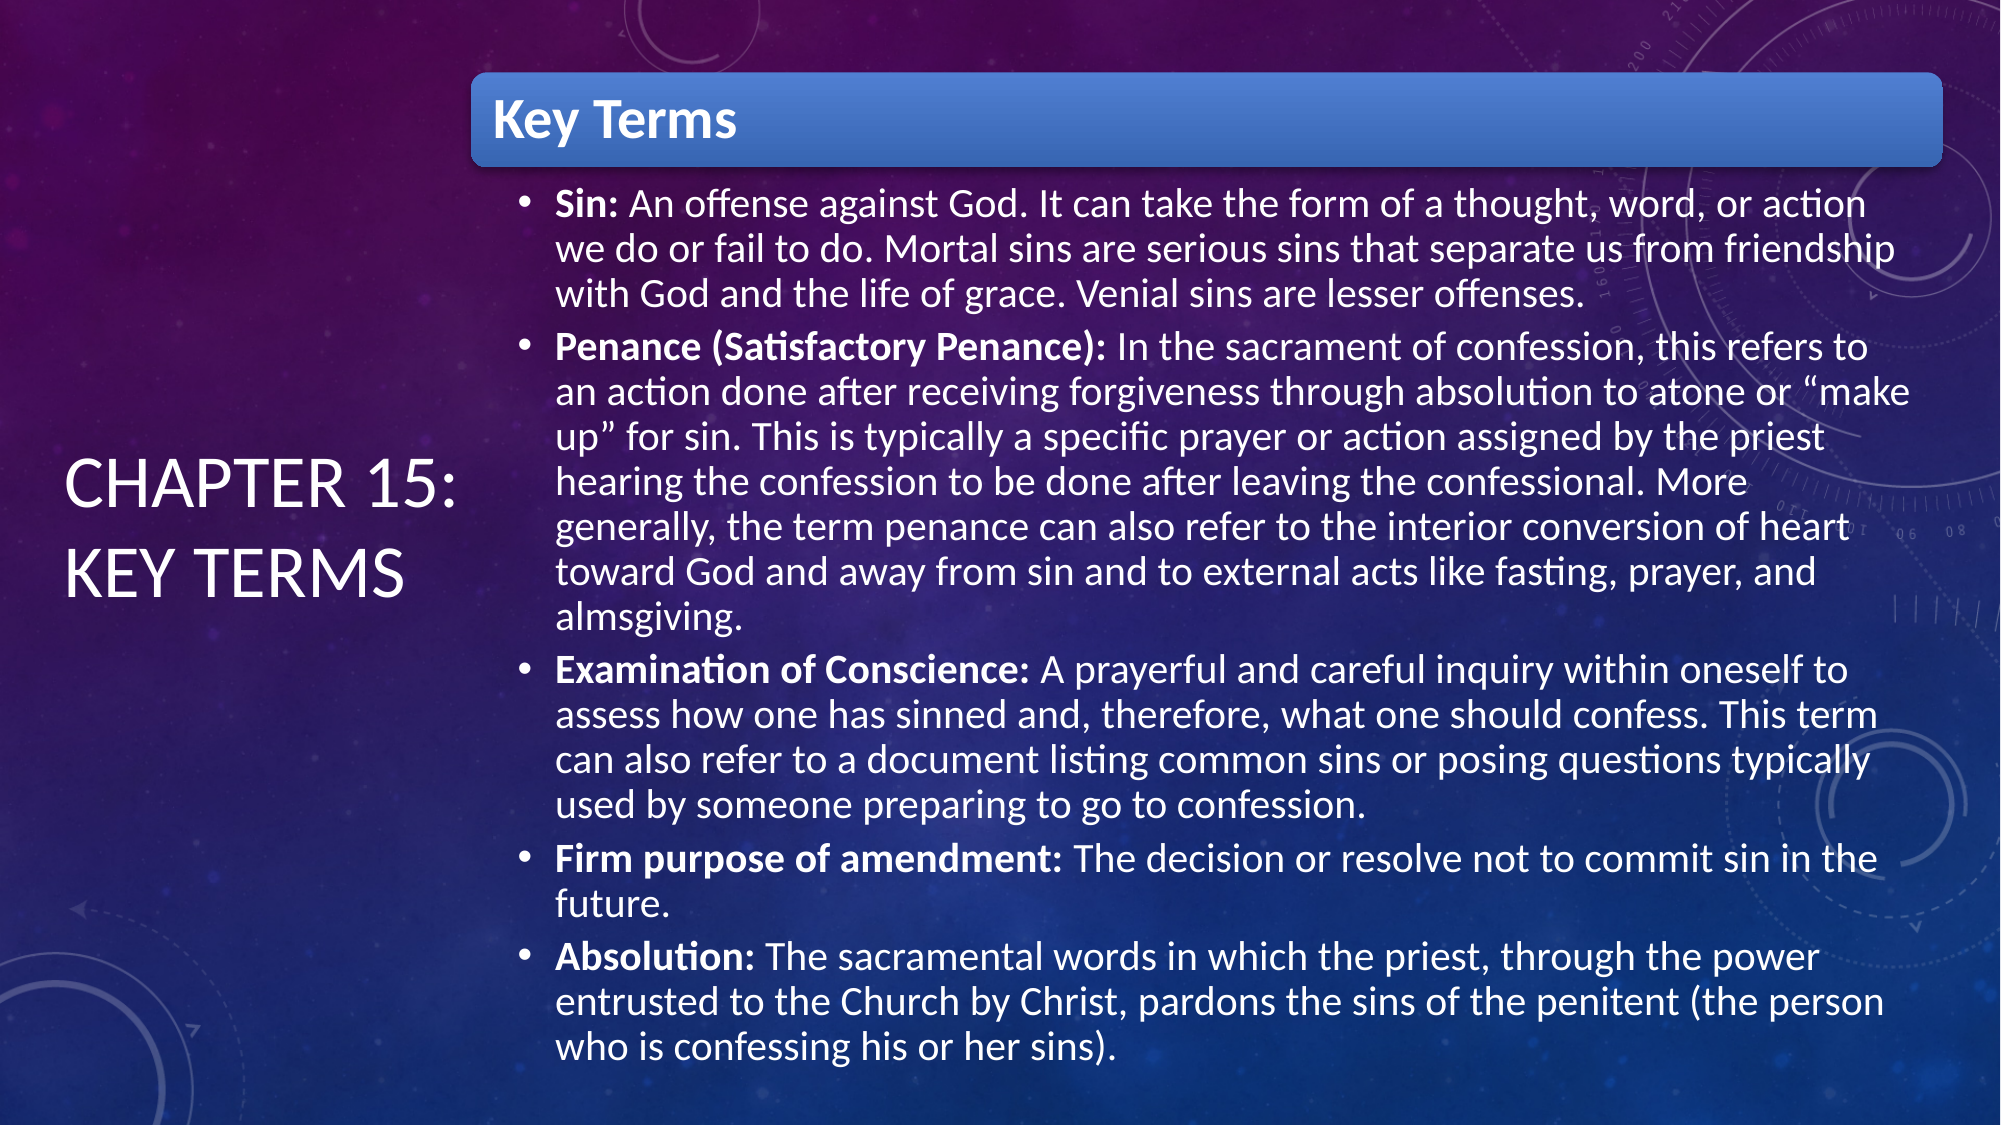

Key Terms
Sin: An offense against God. It can take the form of a thought, word, or action we do or fail to do. Mortal sins are serious sins that separate us from friendship with God and the life of grace. Venial sins are lesser offenses.
Penance (Satisfactory Penance): In the sacrament of confession, this refers to an action done after receiving forgiveness through absolution to atone or “make up” for sin. This is typically a specific prayer or action assigned by the priest hearing the confession to be done after leaving the confessional. More generally, the term penance can also refer to the interior conversion of heart toward God and away from sin and to external acts like fasting, prayer, and almsgiving.
Examination of Conscience: A prayerful and careful inquiry within oneself to assess how one has sinned and, therefore, what one should confess. This term can also refer to a document listing common sins or posing questions typically used by someone preparing to go to confession.
Firm purpose of amendment: The decision or resolve not to commit sin in the future.
Absolution: The sacramental words in which the priest, through the power entrusted to the Church by Christ, pardons the sins of the penitent (the person who is confessing his or her sins).
# Chapter 15: Key Terms